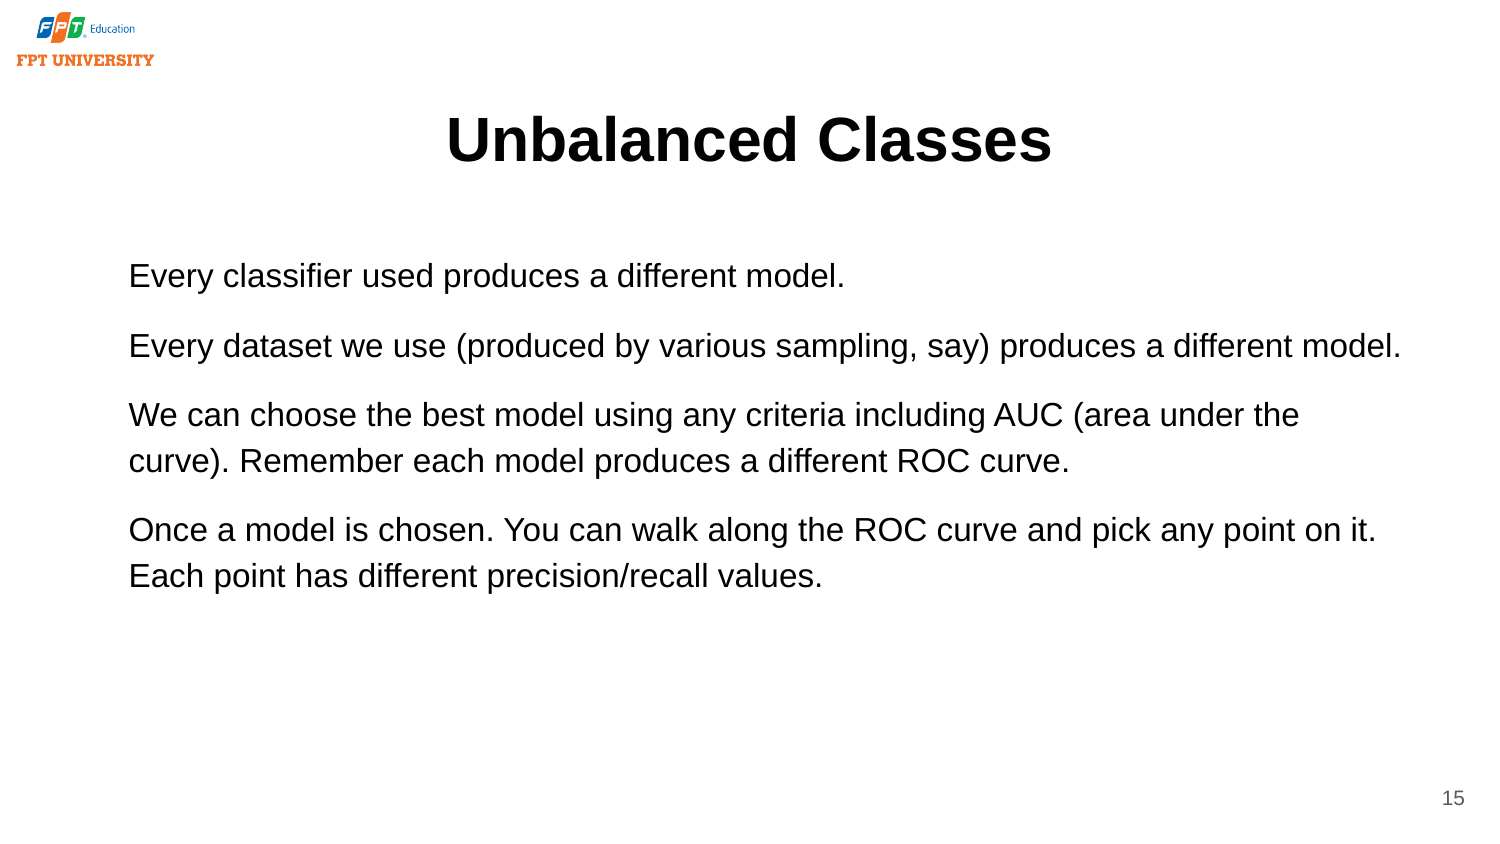

# Unbalanced Classes
Every classifier used produces a different model.

Every dataset we use (produced by various sampling, say) produces a different model.

We can choose the best model using any criteria including AUC (area under the curve). Remember each model produces a different ROC curve.

Once a model is chosen. You can walk along the ROC curve and pick any point on it. Each point has different precision/recall values.
15